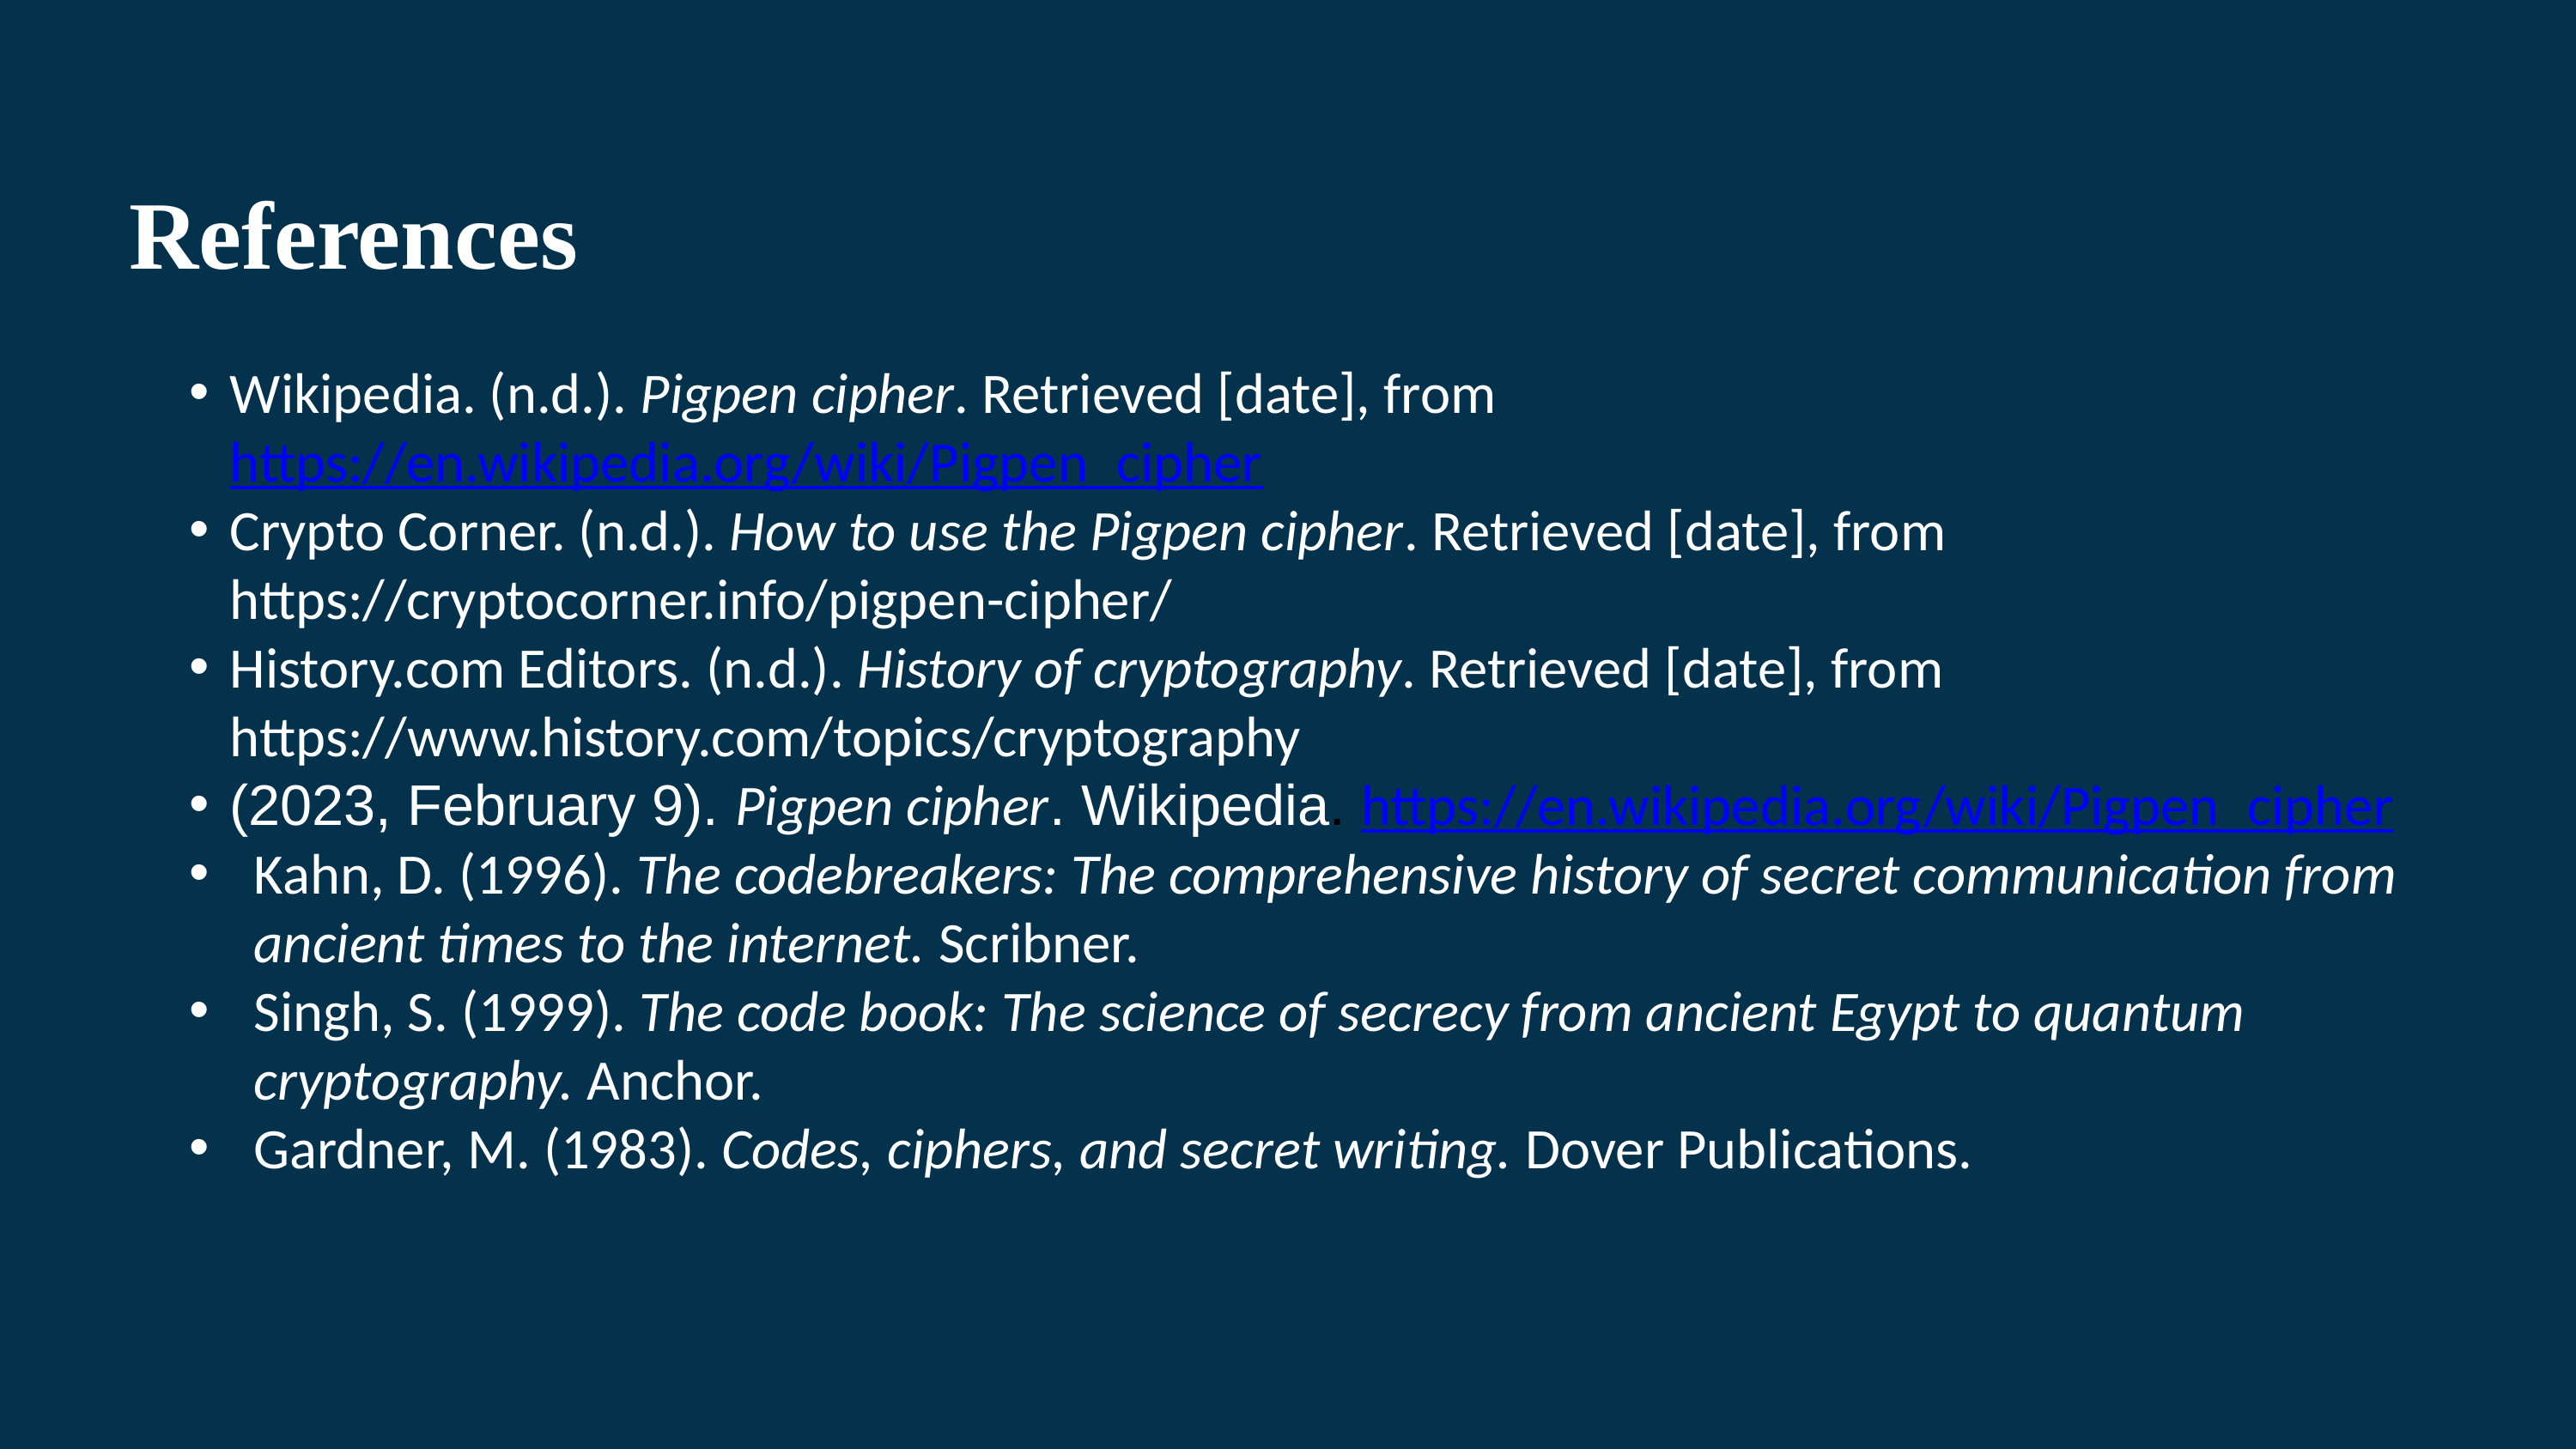

References

Wikipedia. (n.d.). Pigpen cipher. Retrieved [date], from https://en.wikipedia.org/wiki/Pigpen_cipher
Crypto Corner. (n.d.). How to use the Pigpen cipher. Retrieved [date], from https://cryptocorner.info/pigpen-cipher/
History.com Editors. (n.d.). History of cryptography. Retrieved [date], from https://www.history.com/topics/cryptography
(2023, February 9). Pigpen cipher. Wikipedia. https://en.wikipedia.org/wiki/Pigpen_cipher
Kahn, D. (1996). The codebreakers: The comprehensive history of secret communication from ancient times to the internet. Scribner.
Singh, S. (1999). The code book: The science of secrecy from ancient Egypt to quantum cryptography. Anchor.
Gardner, M. (1983). Codes, ciphers, and secret writing. Dover Publications.